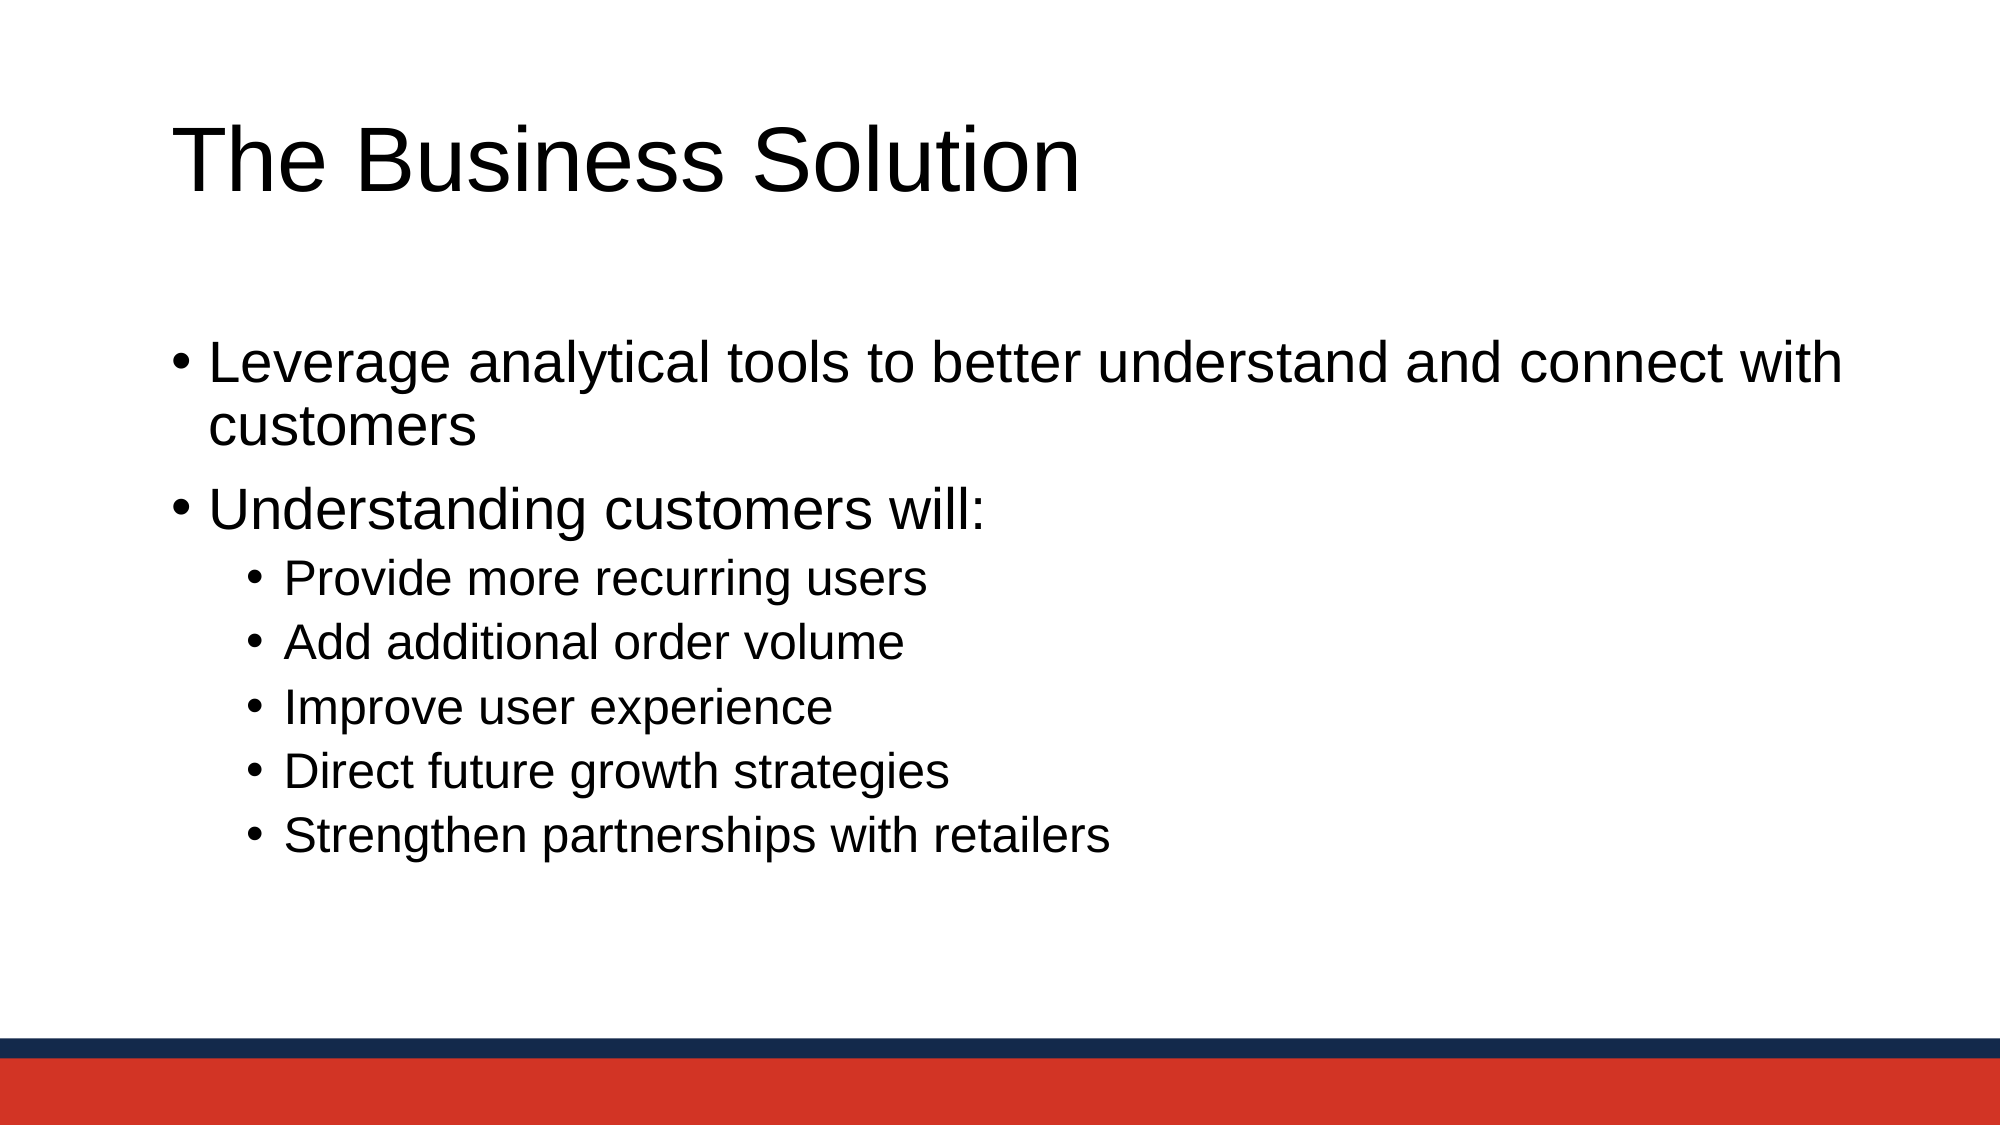

# The Business Solution
Leverage analytical tools to better understand and connect with customers
Understanding customers will:
Provide more recurring users
Add additional order volume
Improve user experience
Direct future growth strategies
Strengthen partnerships with retailers